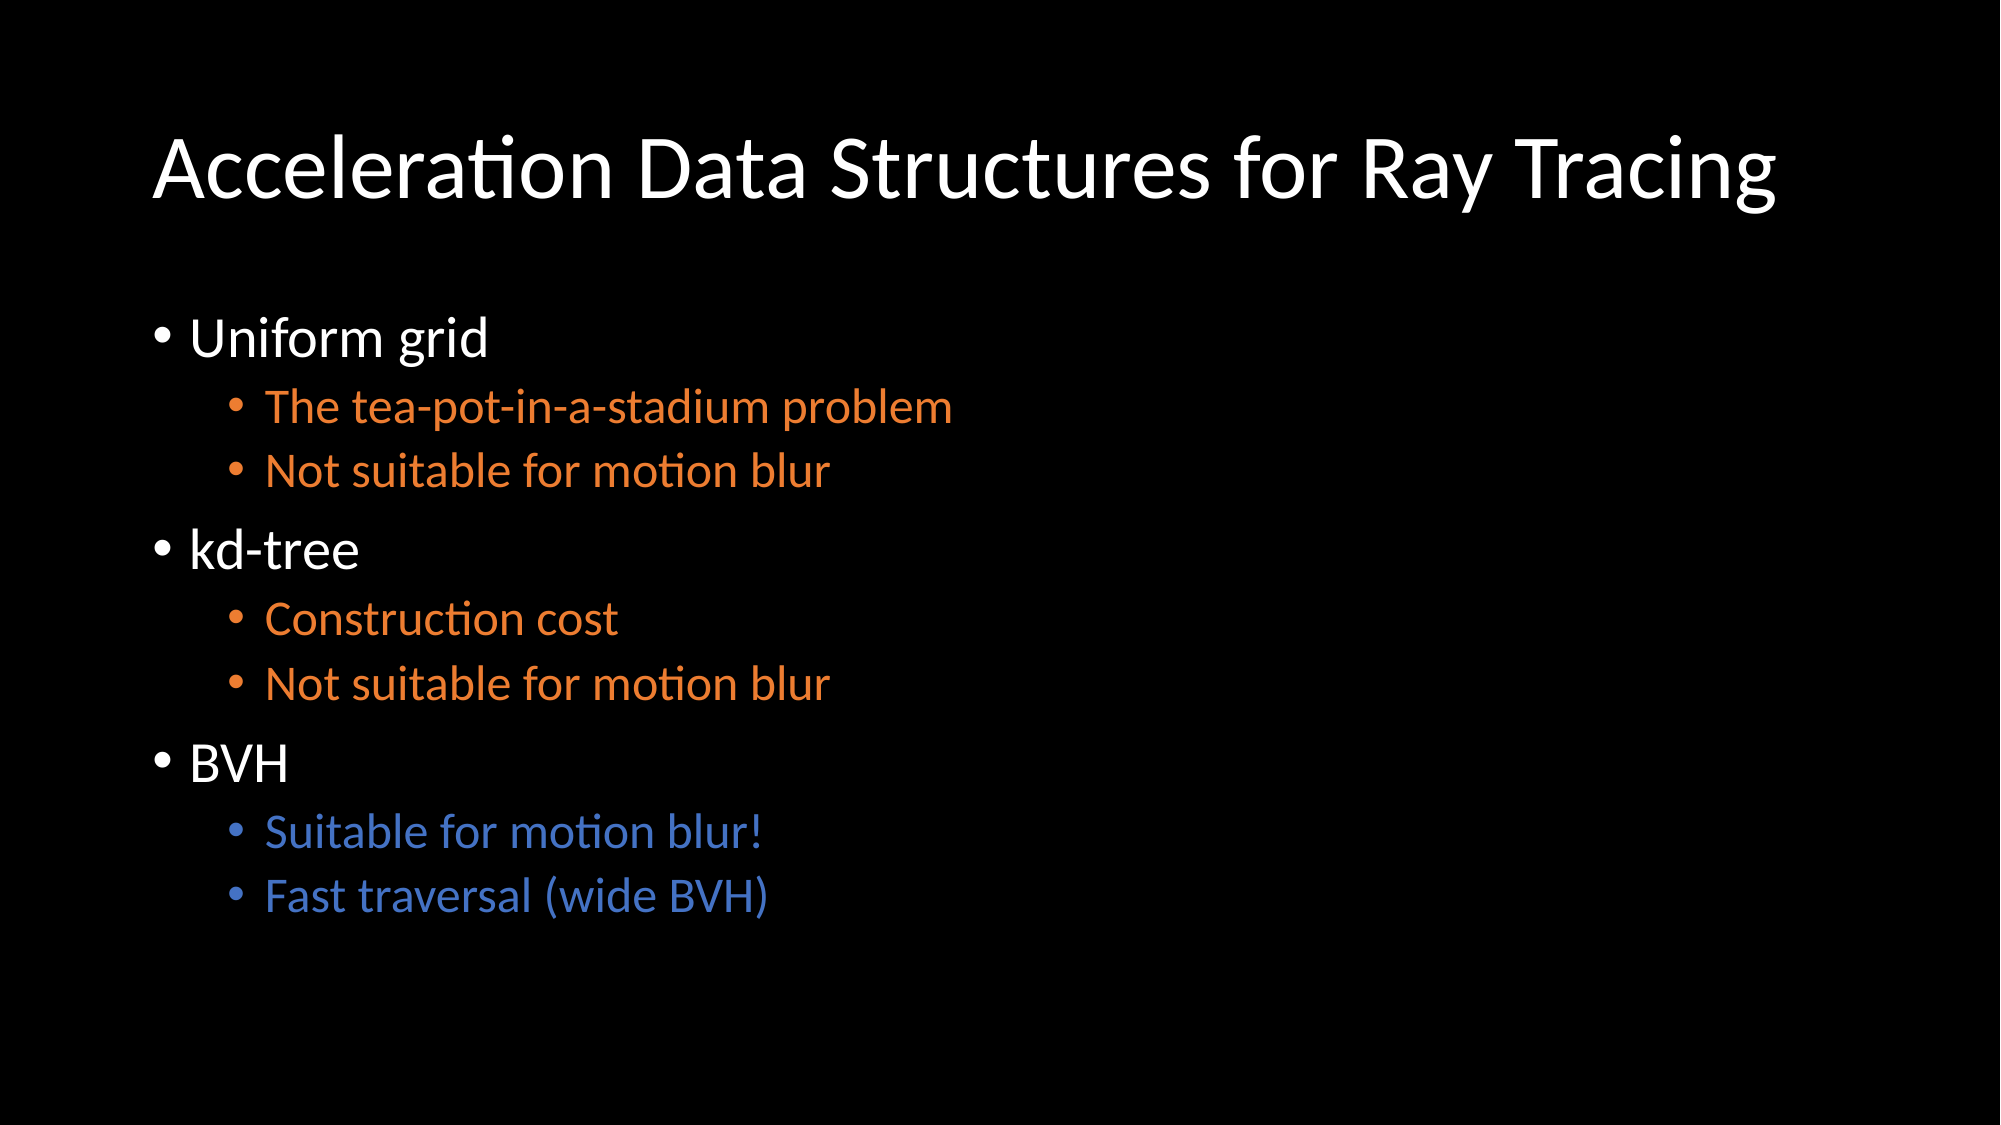

# Acceleration Data Structures for Ray Tracing
Uniform grid
The tea-pot-in-a-stadium problem
Not suitable for motion blur
kd-tree
Construction cost
Not suitable for motion blur
BVH
Suitable for motion blur!
Fast traversal (wide BVH)